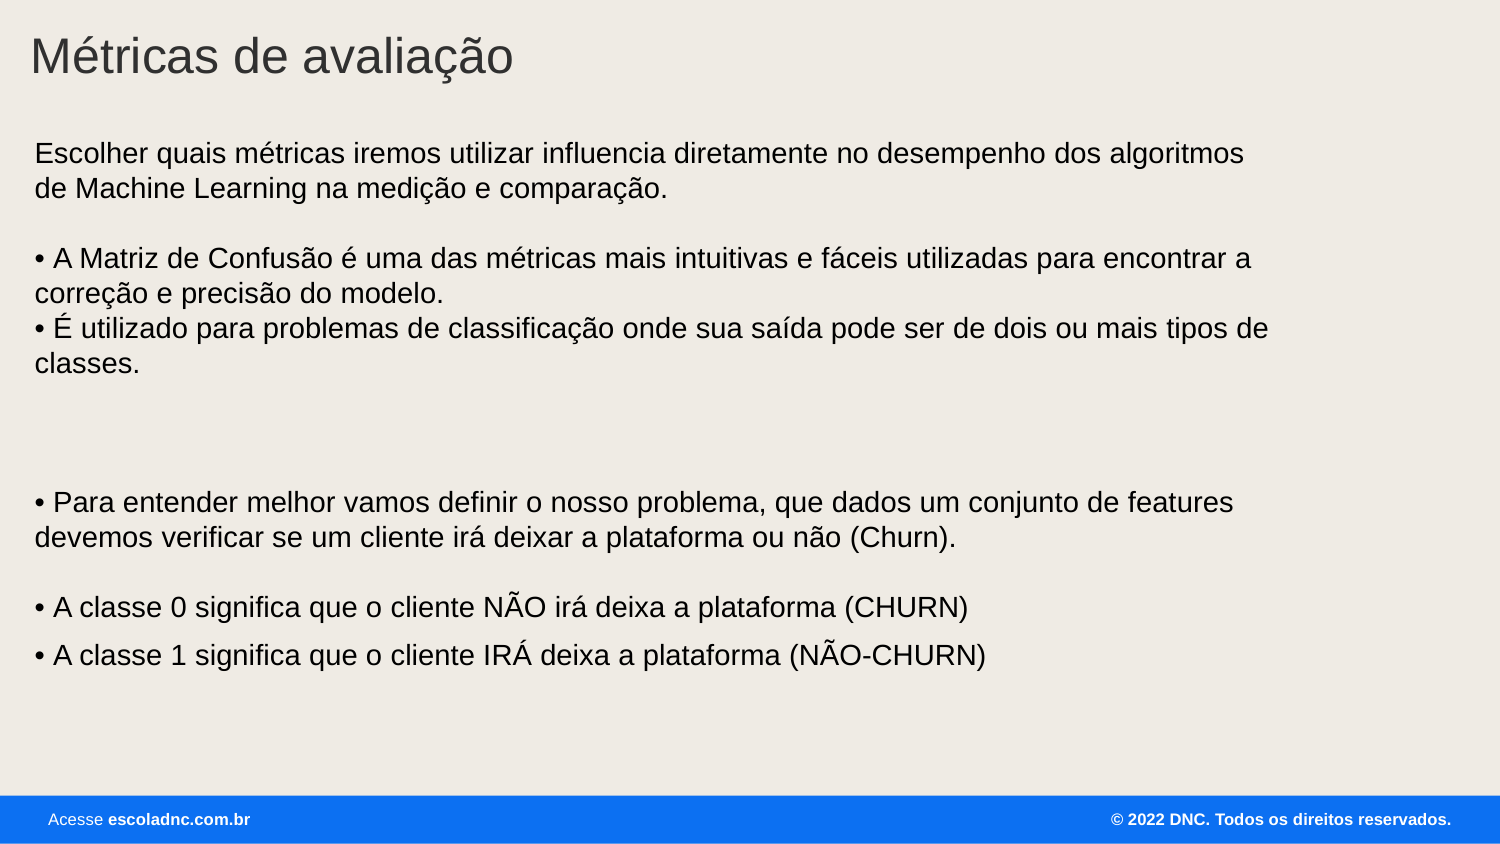

Métricas de avaliação
Escolher quais métricas iremos utilizar influencia diretamente no desempenho dos algoritmos
de Machine Learning na medição e comparação.

• A Matriz de Confusão é uma das métricas mais intuitivas e fáceis utilizadas para encontrar a
correção e precisão do modelo.
• É utilizado para problemas de classificação onde sua saída pode ser de dois ou mais tipos de
classes.

• Para entender melhor vamos definir o nosso problema, que dados um conjunto de features
devemos verificar se um cliente irá deixar a plataforma ou não (Churn).

• A classe 0 significa que o cliente NÃO irá deixa a plataforma (CHURN)

• A classe 1 significa que o cliente IRÁ deixa a plataforma (NÃO-CHURN)